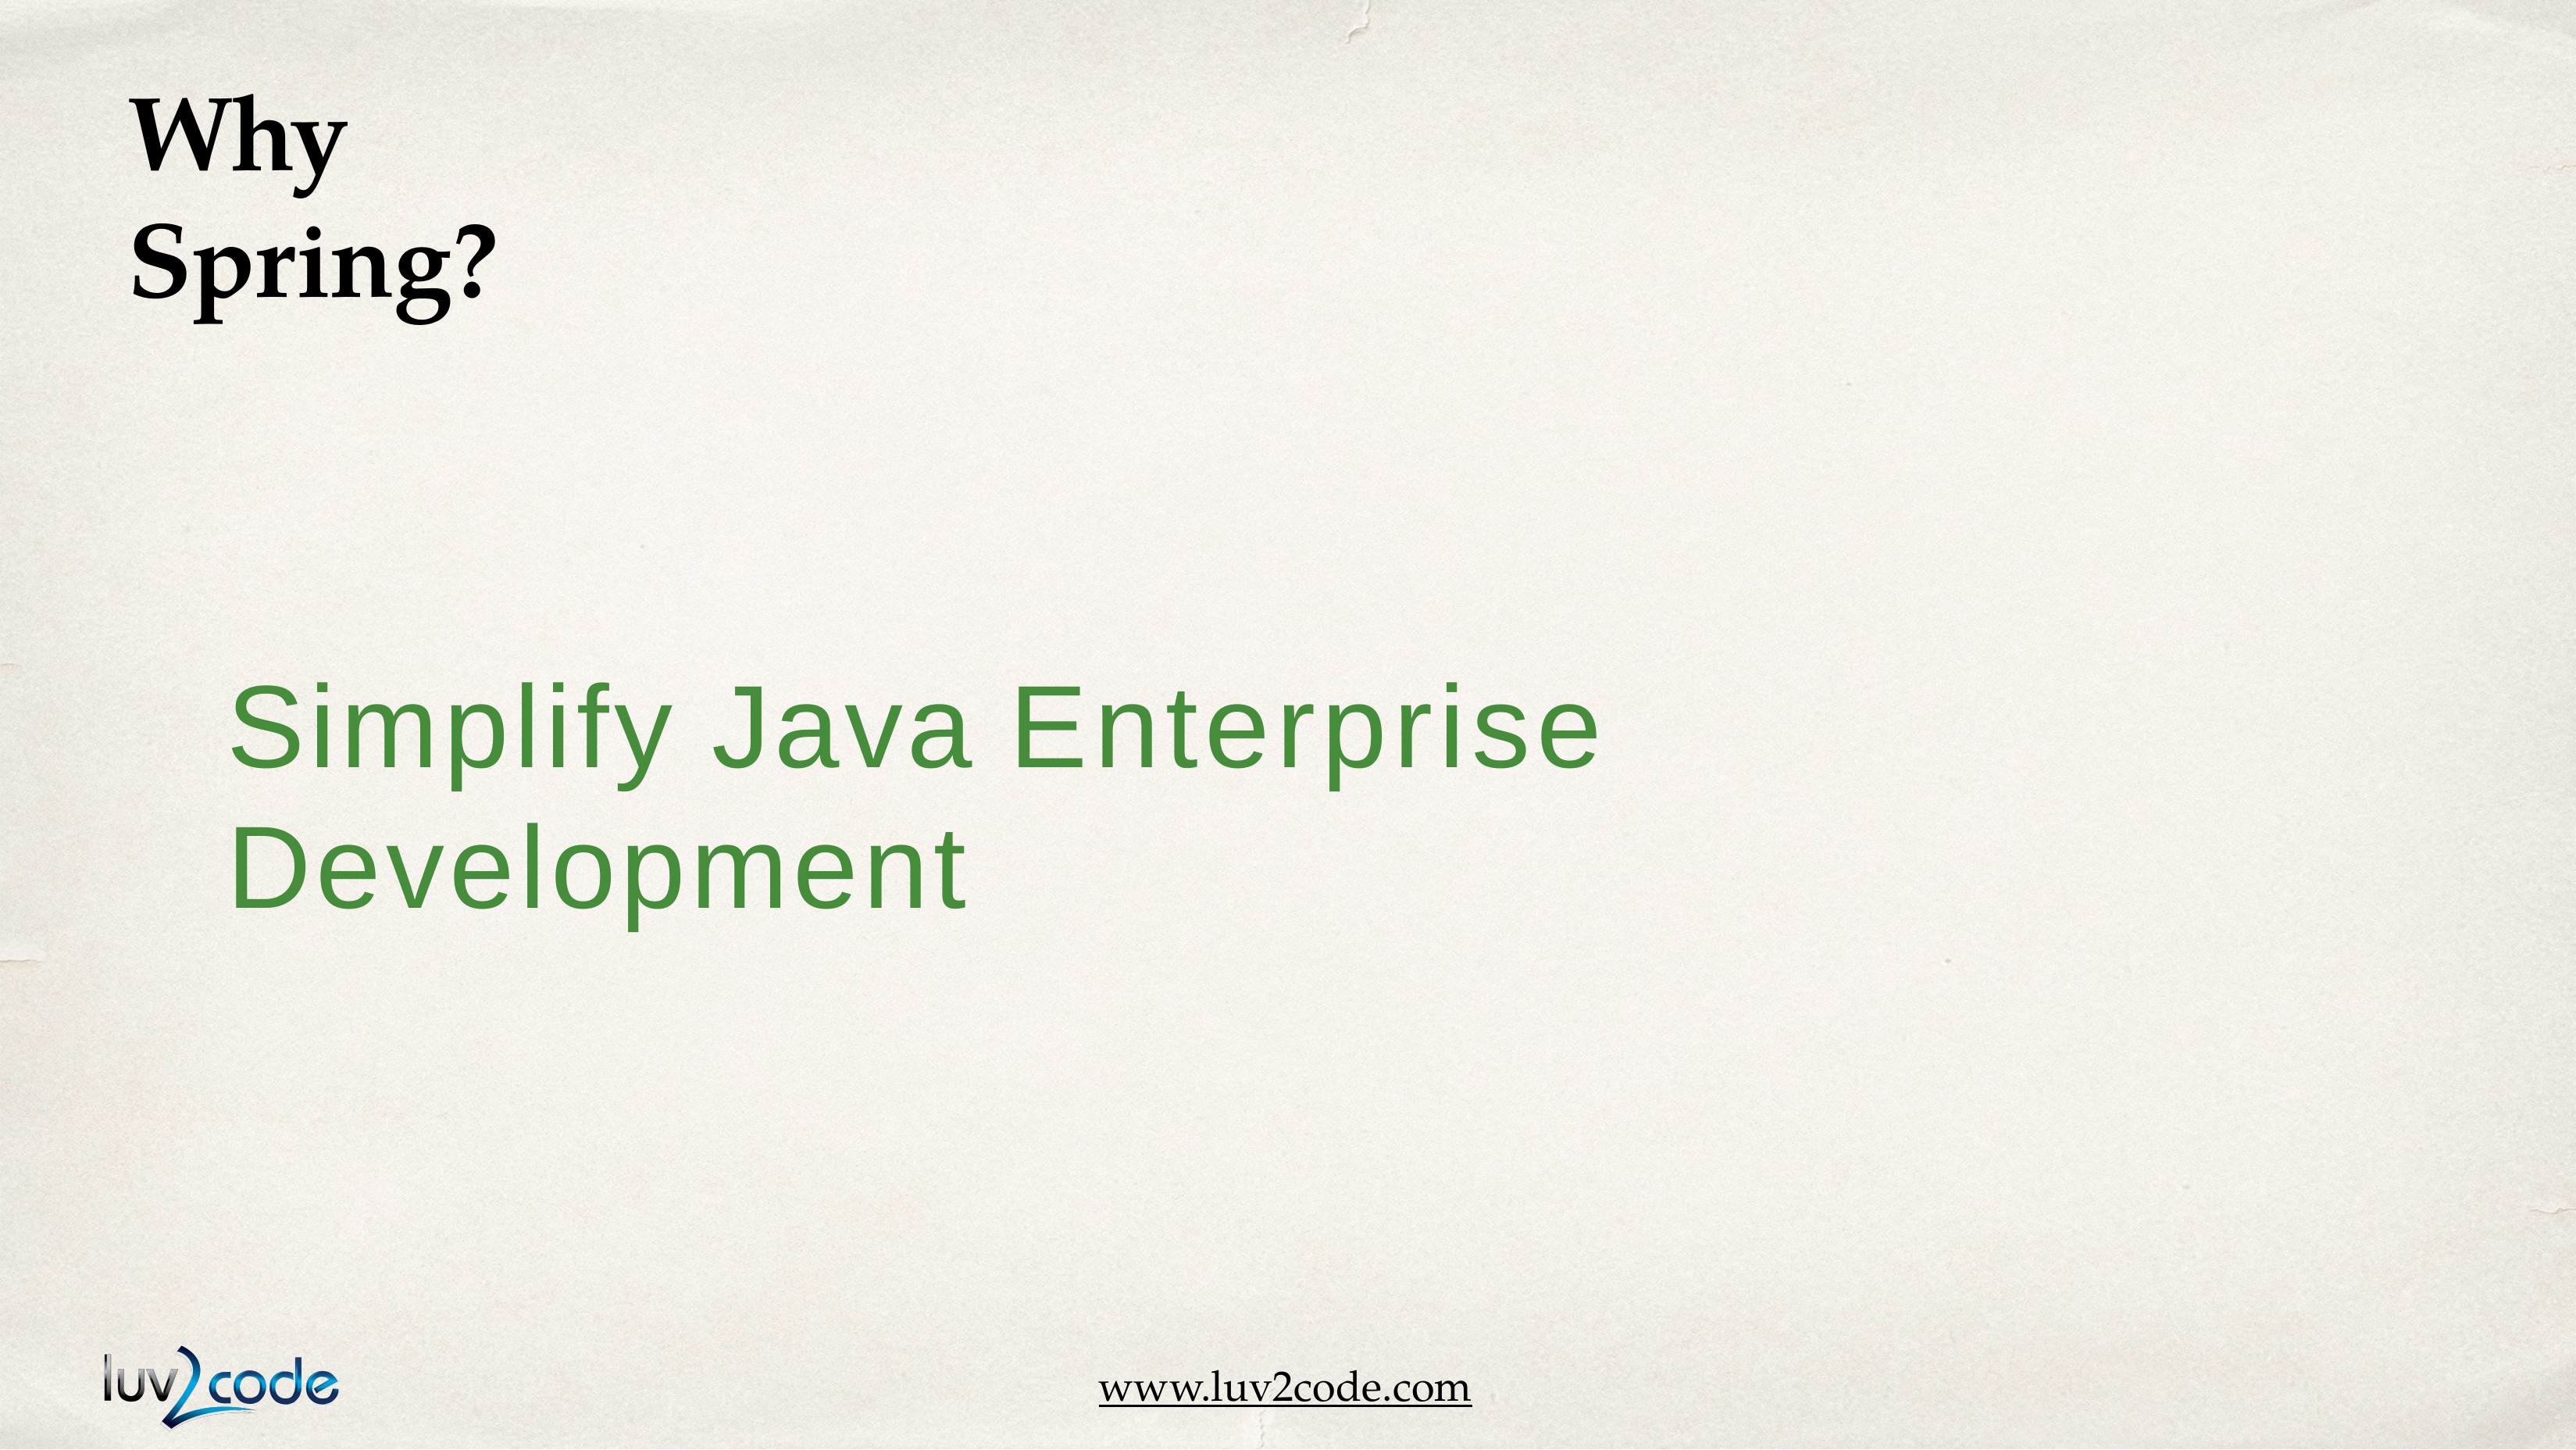

Why Spring?
Simplify Java Enterprise Development
www.luv2code.com